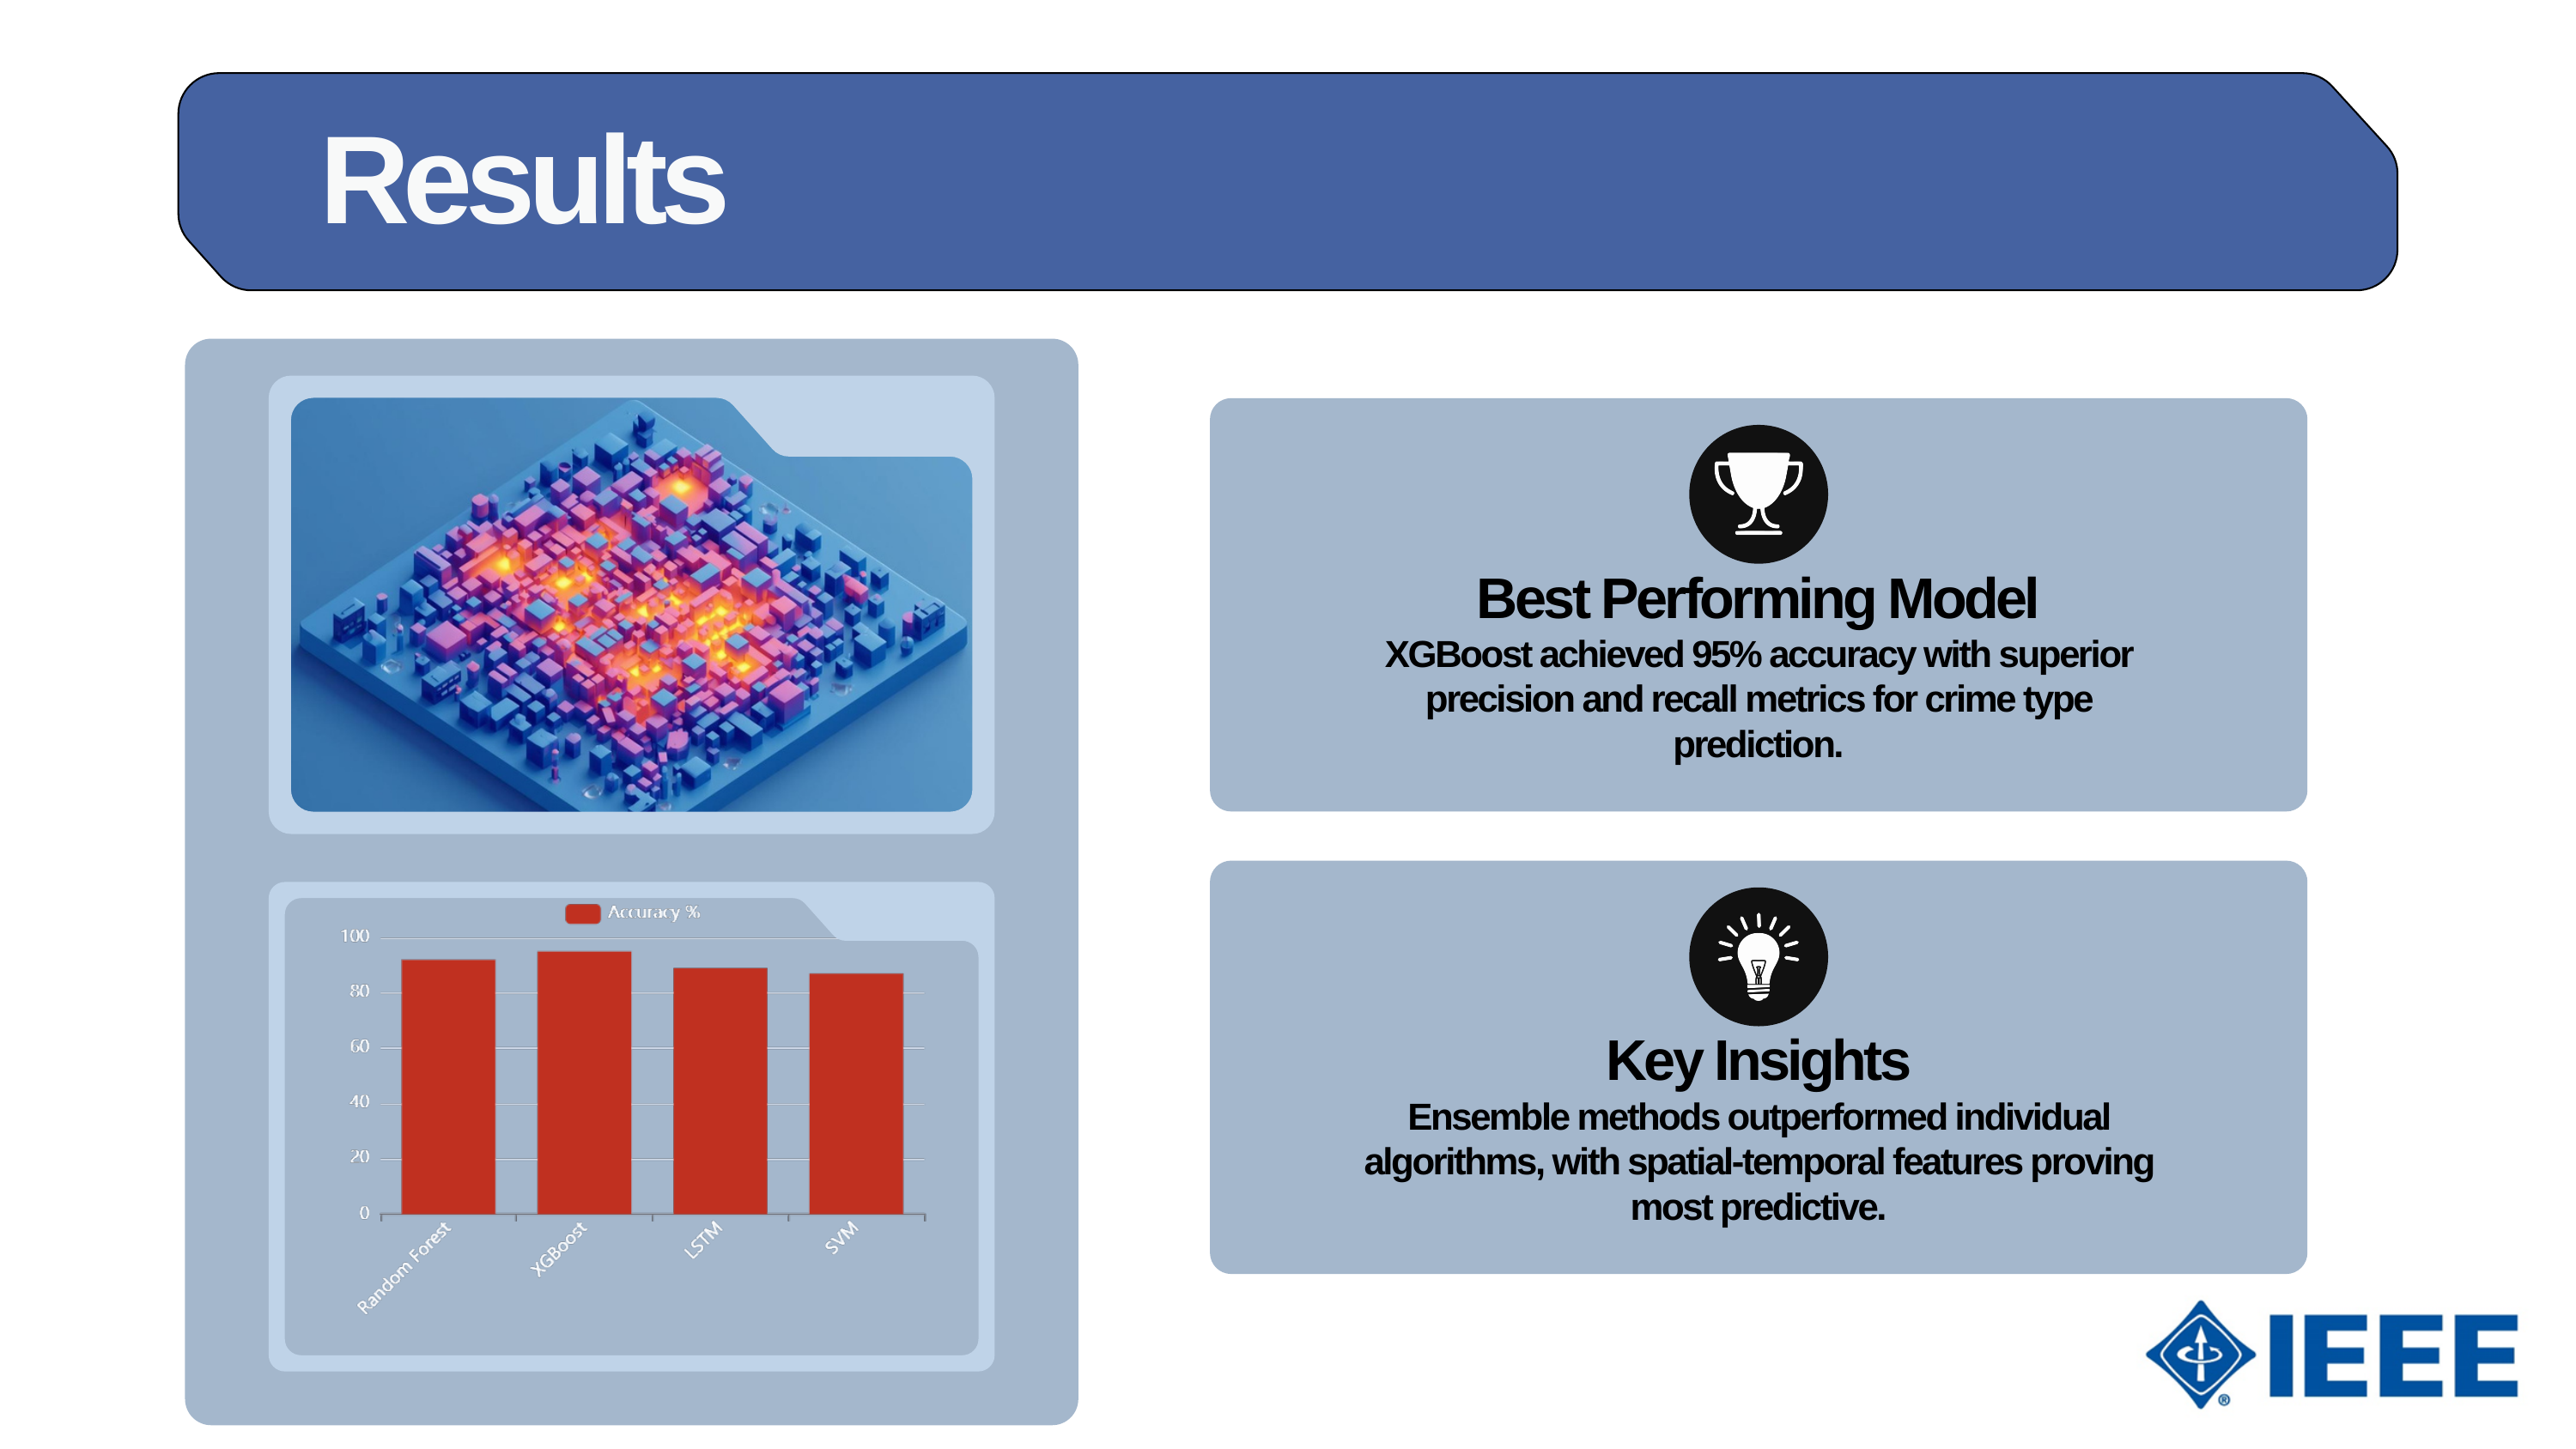

Results

Best Performing Model
XGBoost achieved 95% accuracy with superior precision and recall metrics for crime type prediction.

Key Insights
Ensemble methods outperformed individual algorithms, with spatial-temporal features proving most predictive.